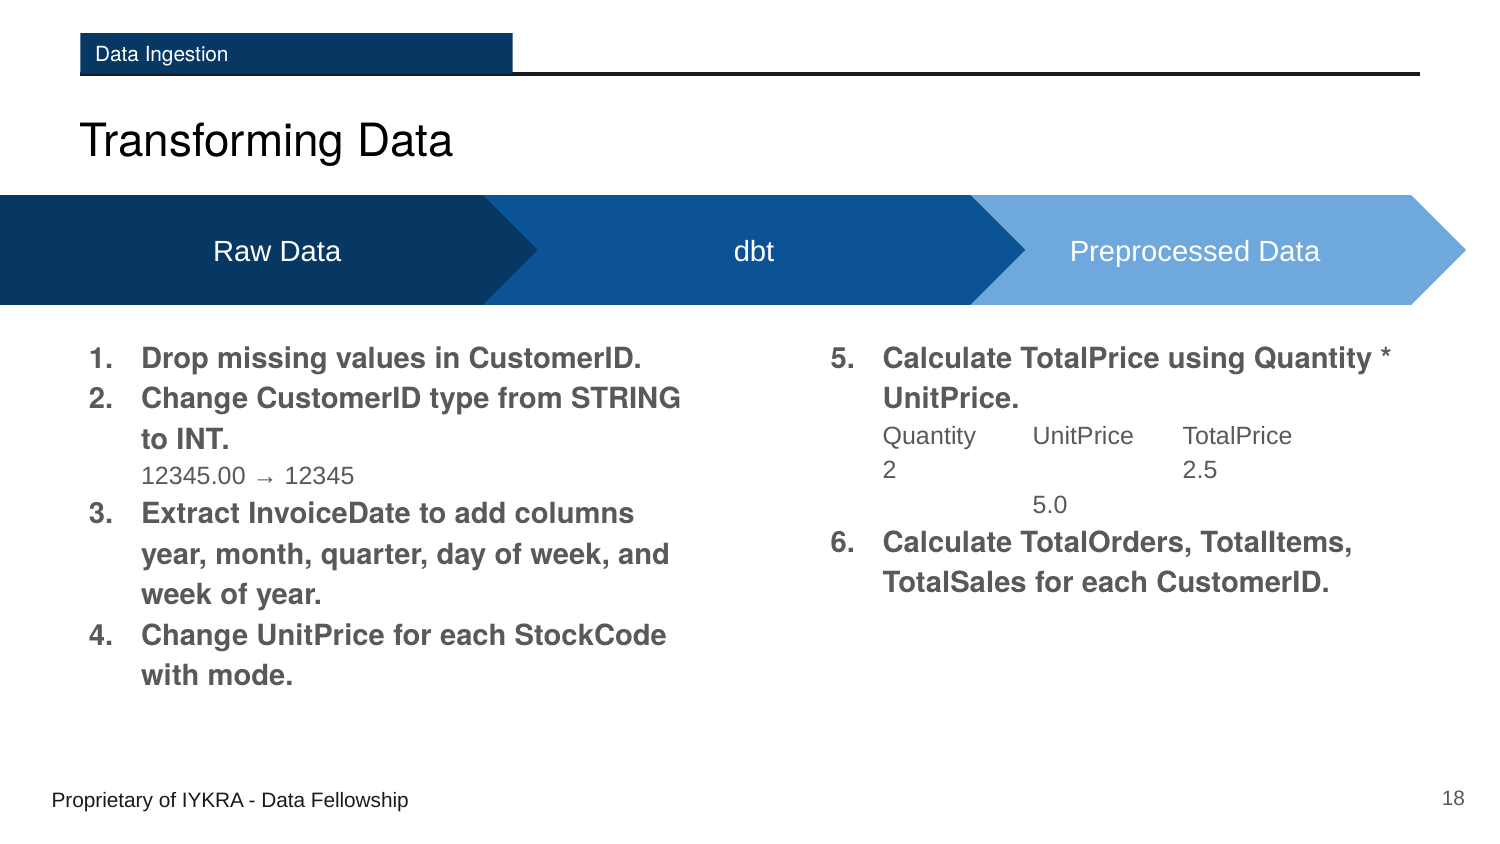

Data Ingestion
Transforming Data
dbt
Preprocessed Data
Raw Data
Calculate TotalPrice using Quantity * UnitPrice.
Quantity	UnitPrice	TotalPrice
2		2.5		5.0
Calculate TotalOrders, TotalItems, TotalSales for each CustomerID.
Drop missing values in CustomerID.
Change CustomerID type from STRING to INT.
12345.00 → 12345
Extract InvoiceDate to add columns year, month, quarter, day of week, and week of year.
Change UnitPrice for each StockCode with mode.
18
Proprietary of IYKRA - Data Fellowship